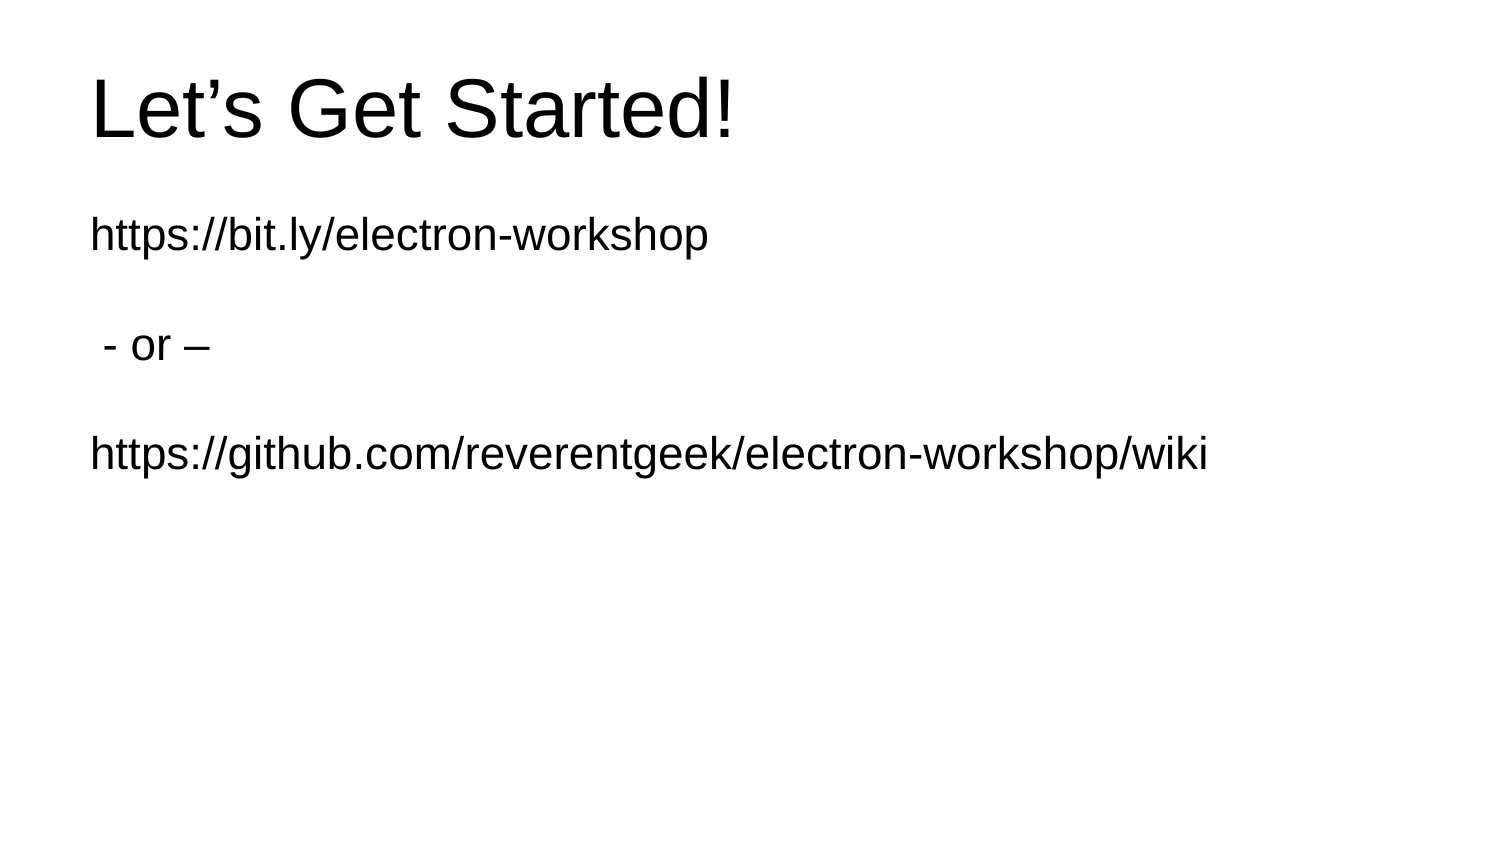

# Let’s Get Started!
https://bit.ly/electron-workshop

 - or –

https://github.com/reverentgeek/electron-workshop/wiki